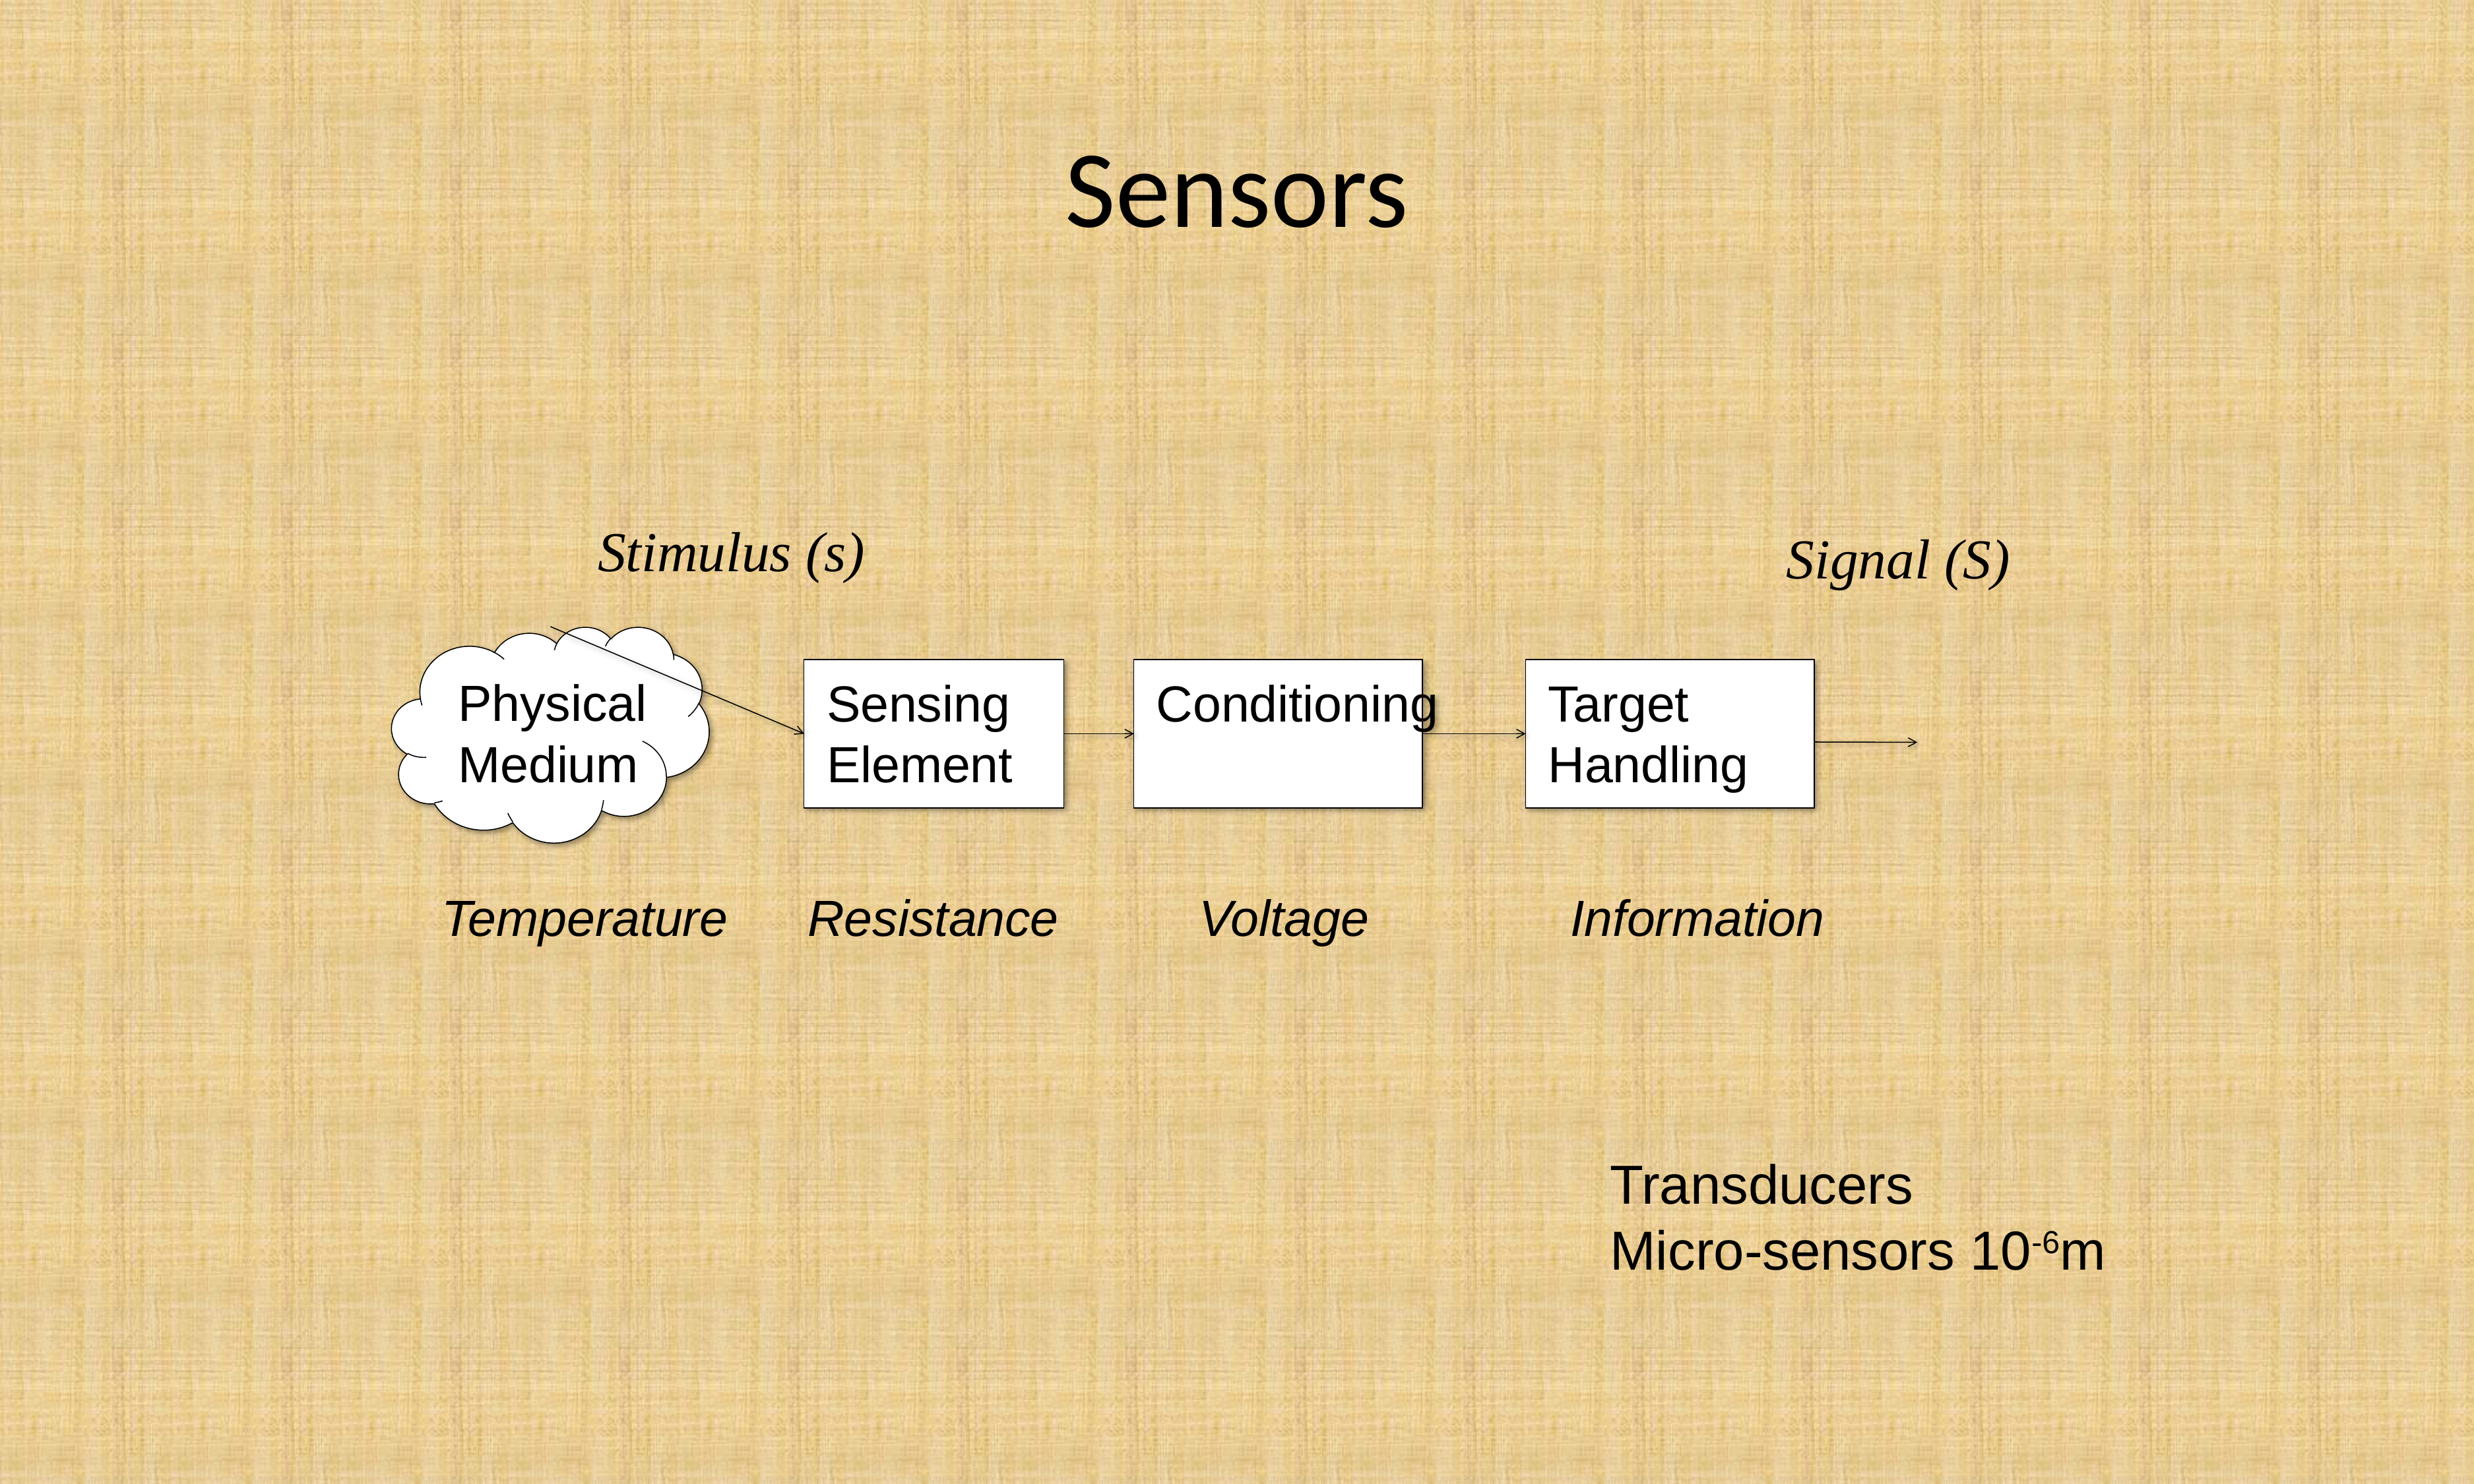

# Sensors
Stimulus (s)
Signal (S)
Physical
Medium
Sensing
Element
Conditioning
Target
Handling
Temperature
Resistance
Voltage
Information
Transducers
Micro-sensors 10-6m